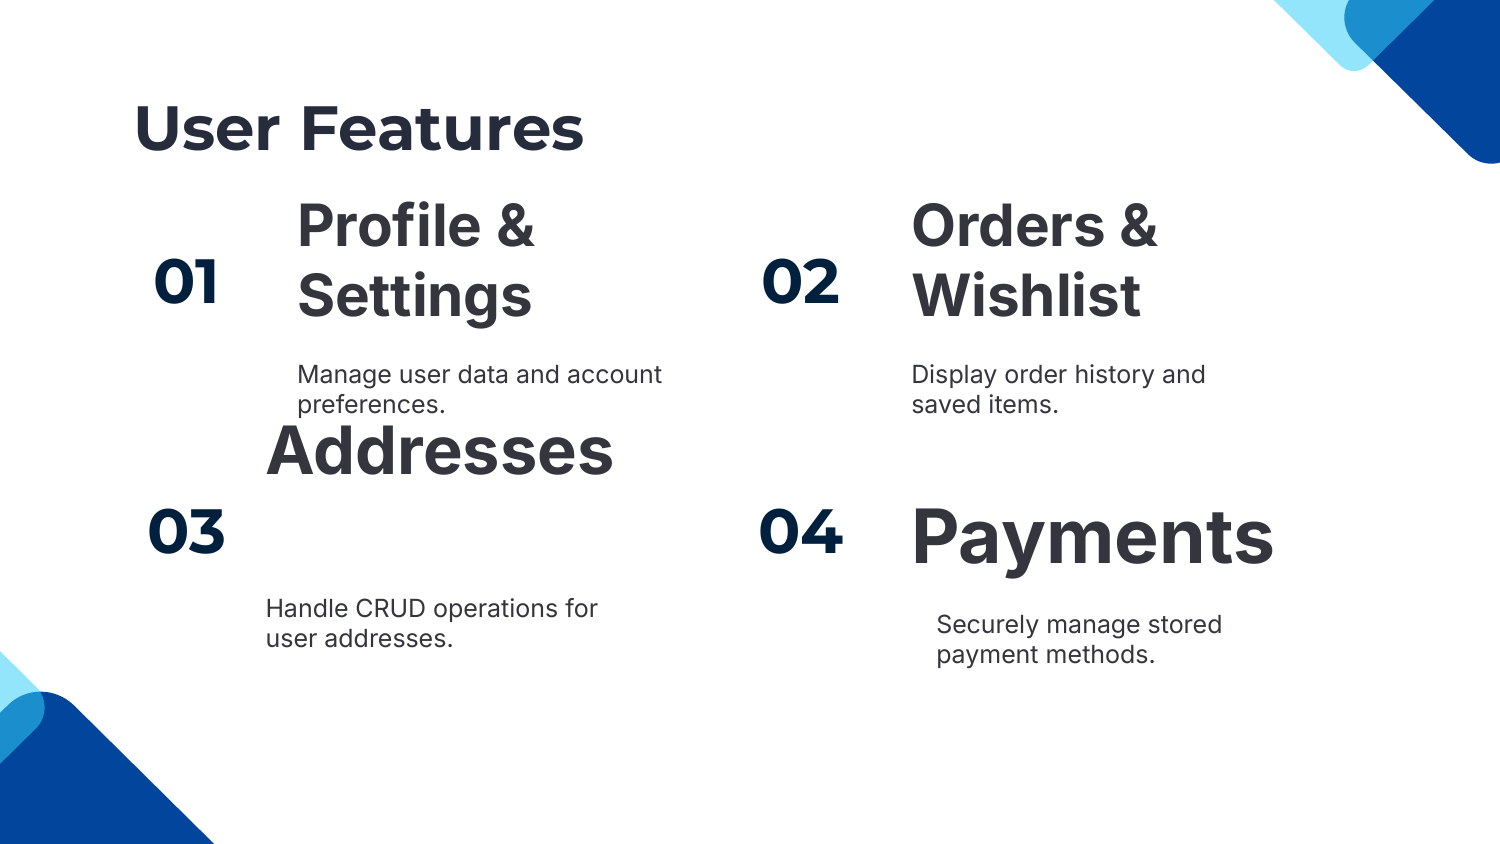

# User Features
Profile & Settings
Orders & Wishlist
01
02
Manage user data and account preferences.
Display order history and saved items.
Addresses
Payments
03
04
Handle CRUD operations for user addresses.
Securely manage stored payment methods.